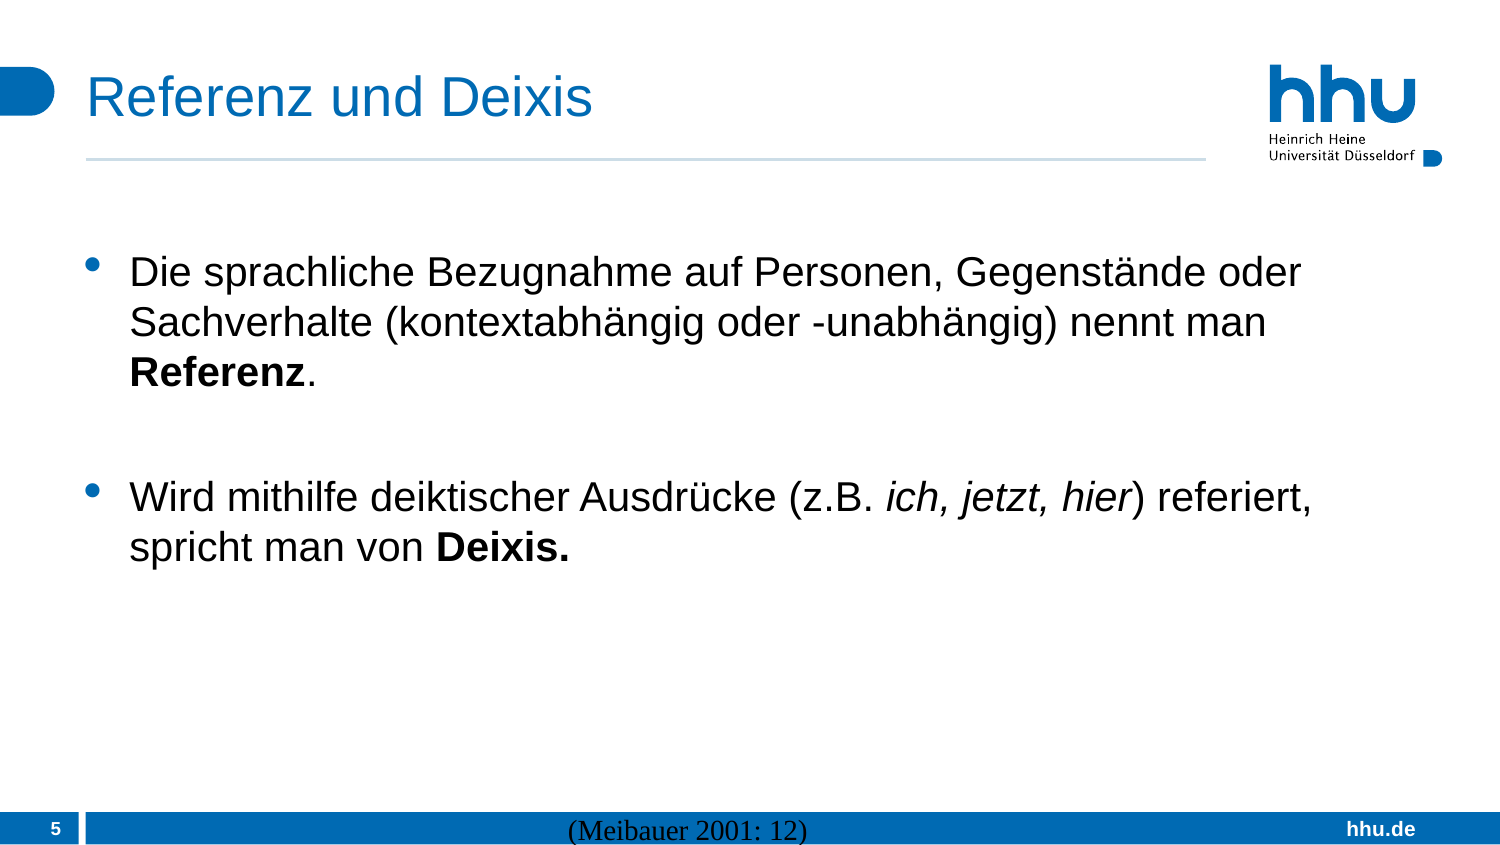

# Referenz und Deixis
Die sprachliche Bezugnahme auf Personen, Gegenstände oder Sachverhalte (kontextabhängig oder -unabhängig) nennt man Referenz.

Wird mithilfe deiktischer Ausdrücke (z.B. ich, jetzt, hier) referiert, spricht man von Deixis.
5
(Meibauer 2001: 12)